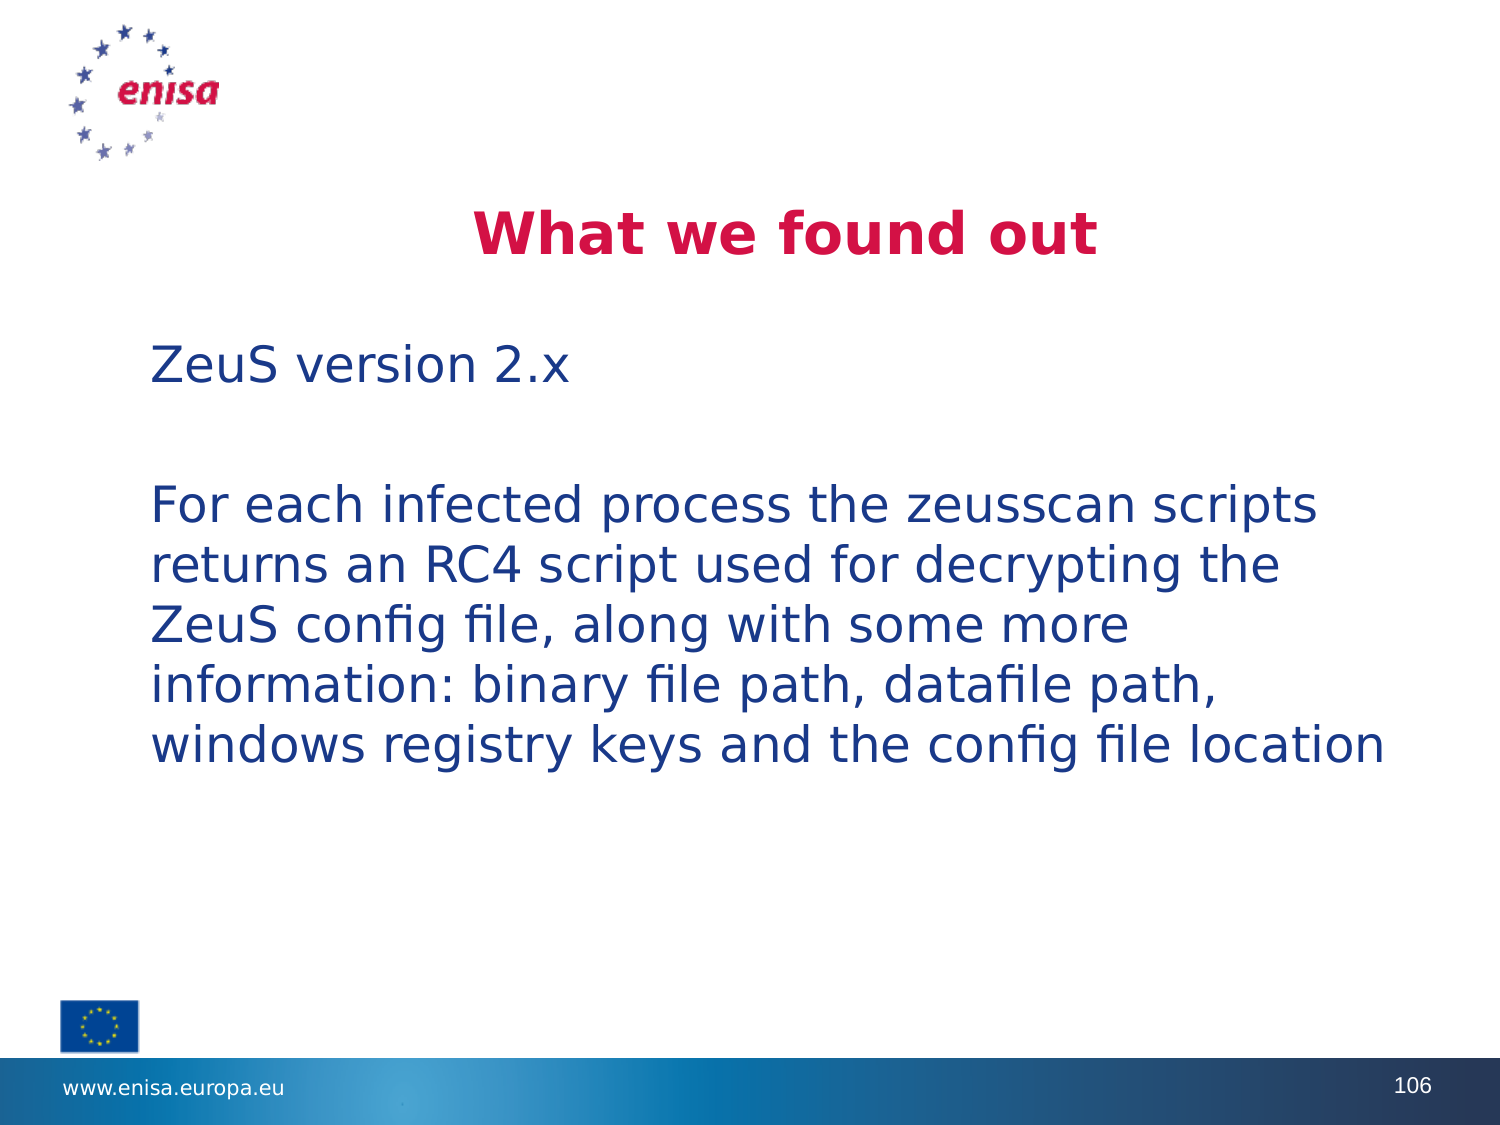

# What we found out
ZeuS version 2.x

For each infected process the zeusscan scripts returns an RC4 script used for decrypting the ZeuS config file, along with some more information: binary file path, datafile path, windows registry keys and the config file location